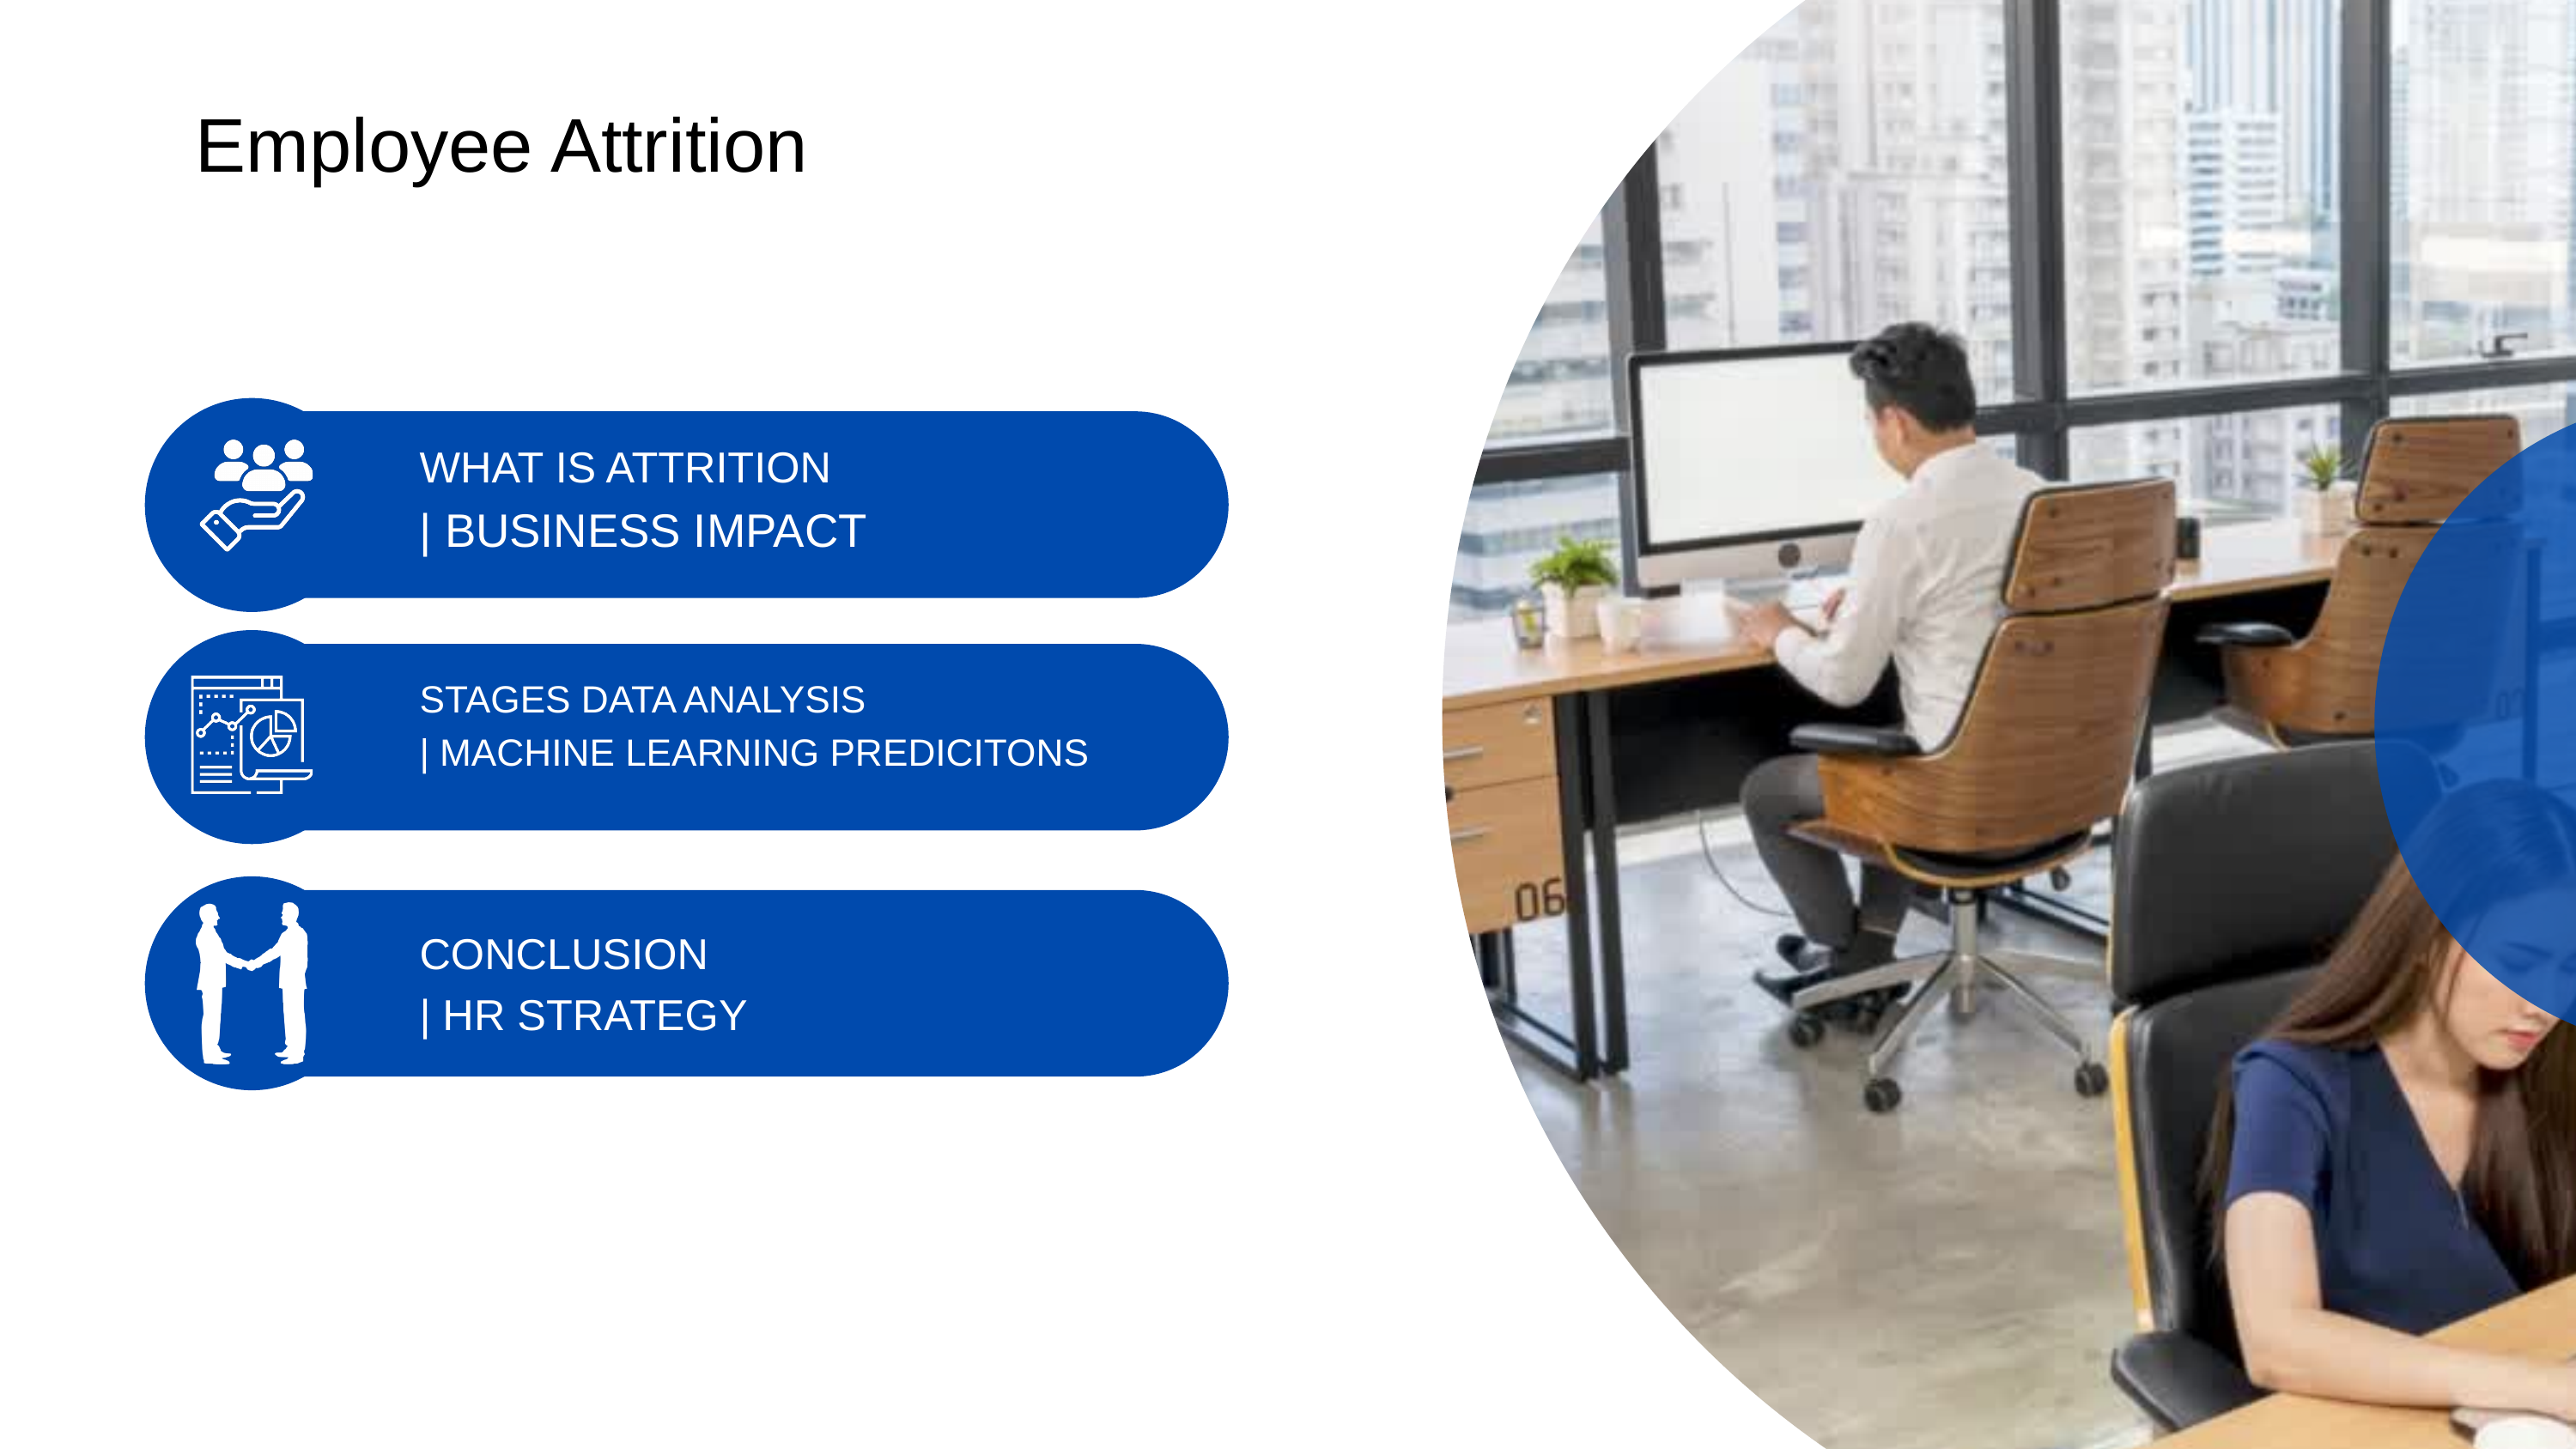

Employee Attrition

WHAT IS ATTRITION
| BUSINESS IMPACT

STAGES DATA ANALYSIS
| MACHINE LEARNING PREDICITONS

CONCLUSION
| HR STRATEGY